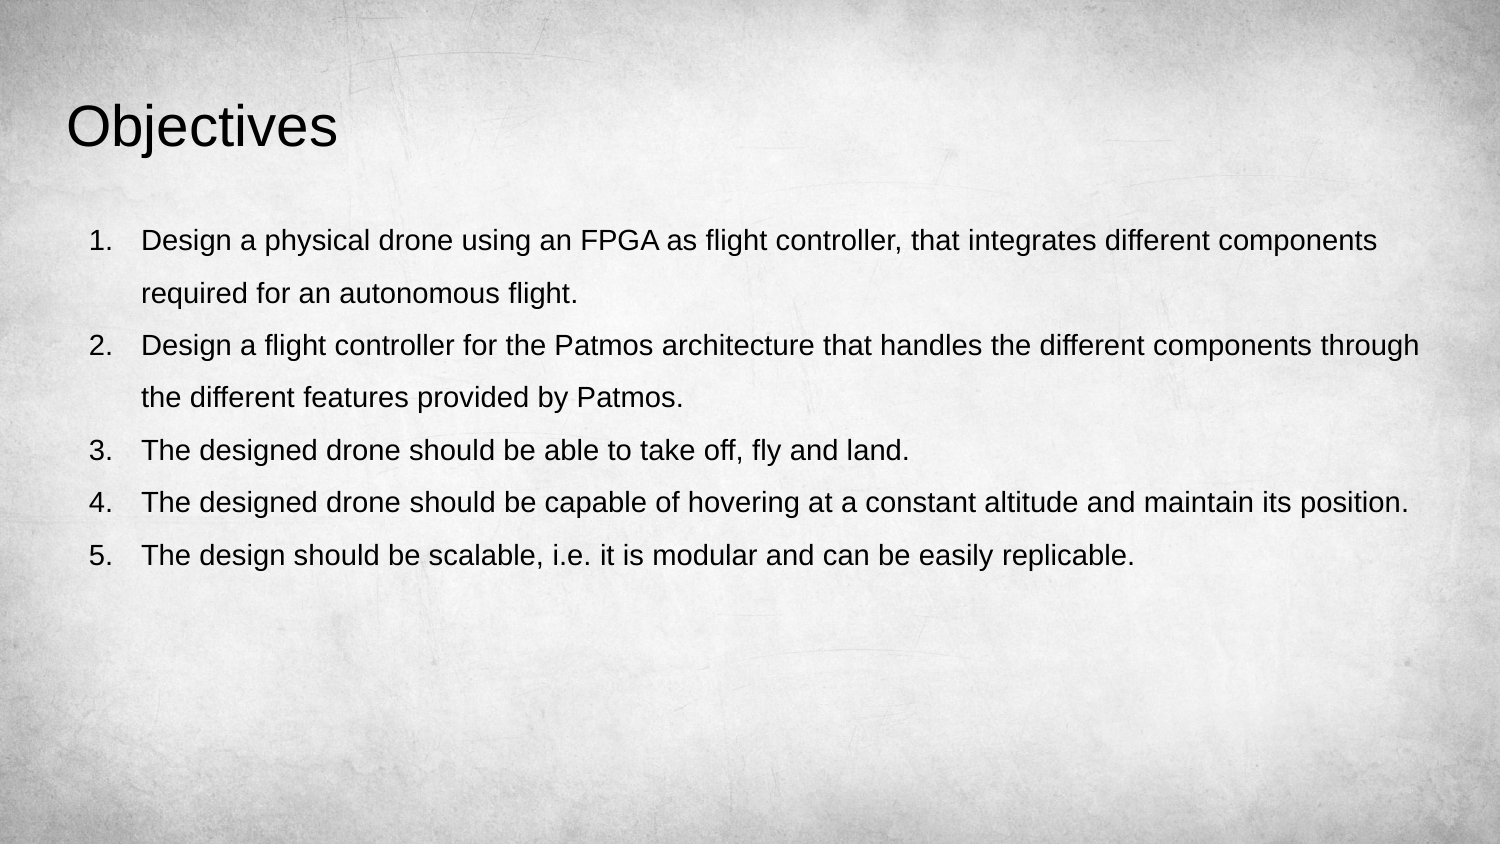

# Objectives
Design a physical drone using an FPGA as flight controller, that integrates different components required for an autonomous flight.
Design a flight controller for the Patmos architecture that handles the different components through the different features provided by Patmos.
The designed drone should be able to take off, fly and land.
The designed drone should be capable of hovering at a constant altitude and maintain its position.
The design should be scalable, i.e. it is modular and can be easily replicable.